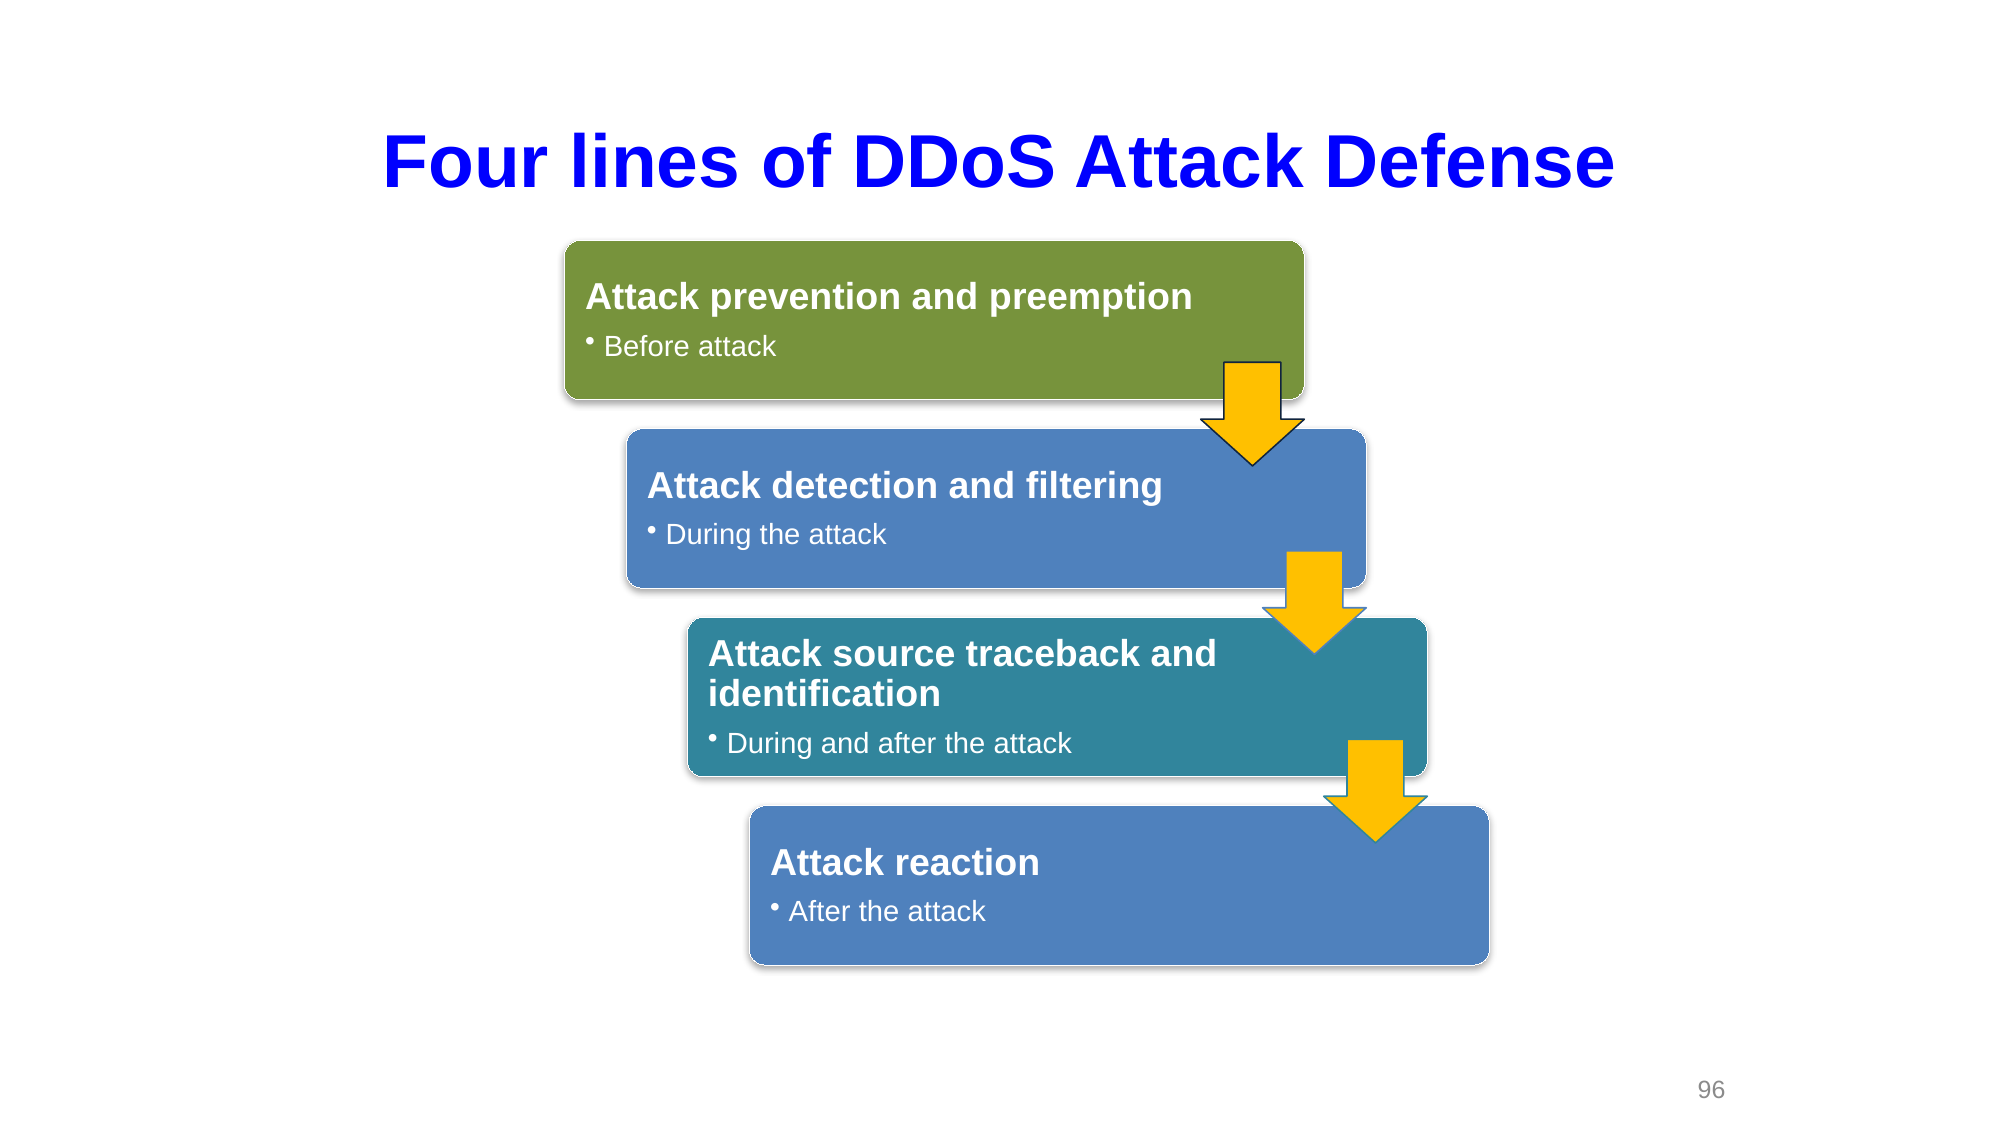

# Four lines of DDoS Attack Defense
Attack prevention and preemption
Before attack
Attack detection and filtering
During the attack
Attack source traceback and identification
During and after the attack
Attack reaction
After the attack

96